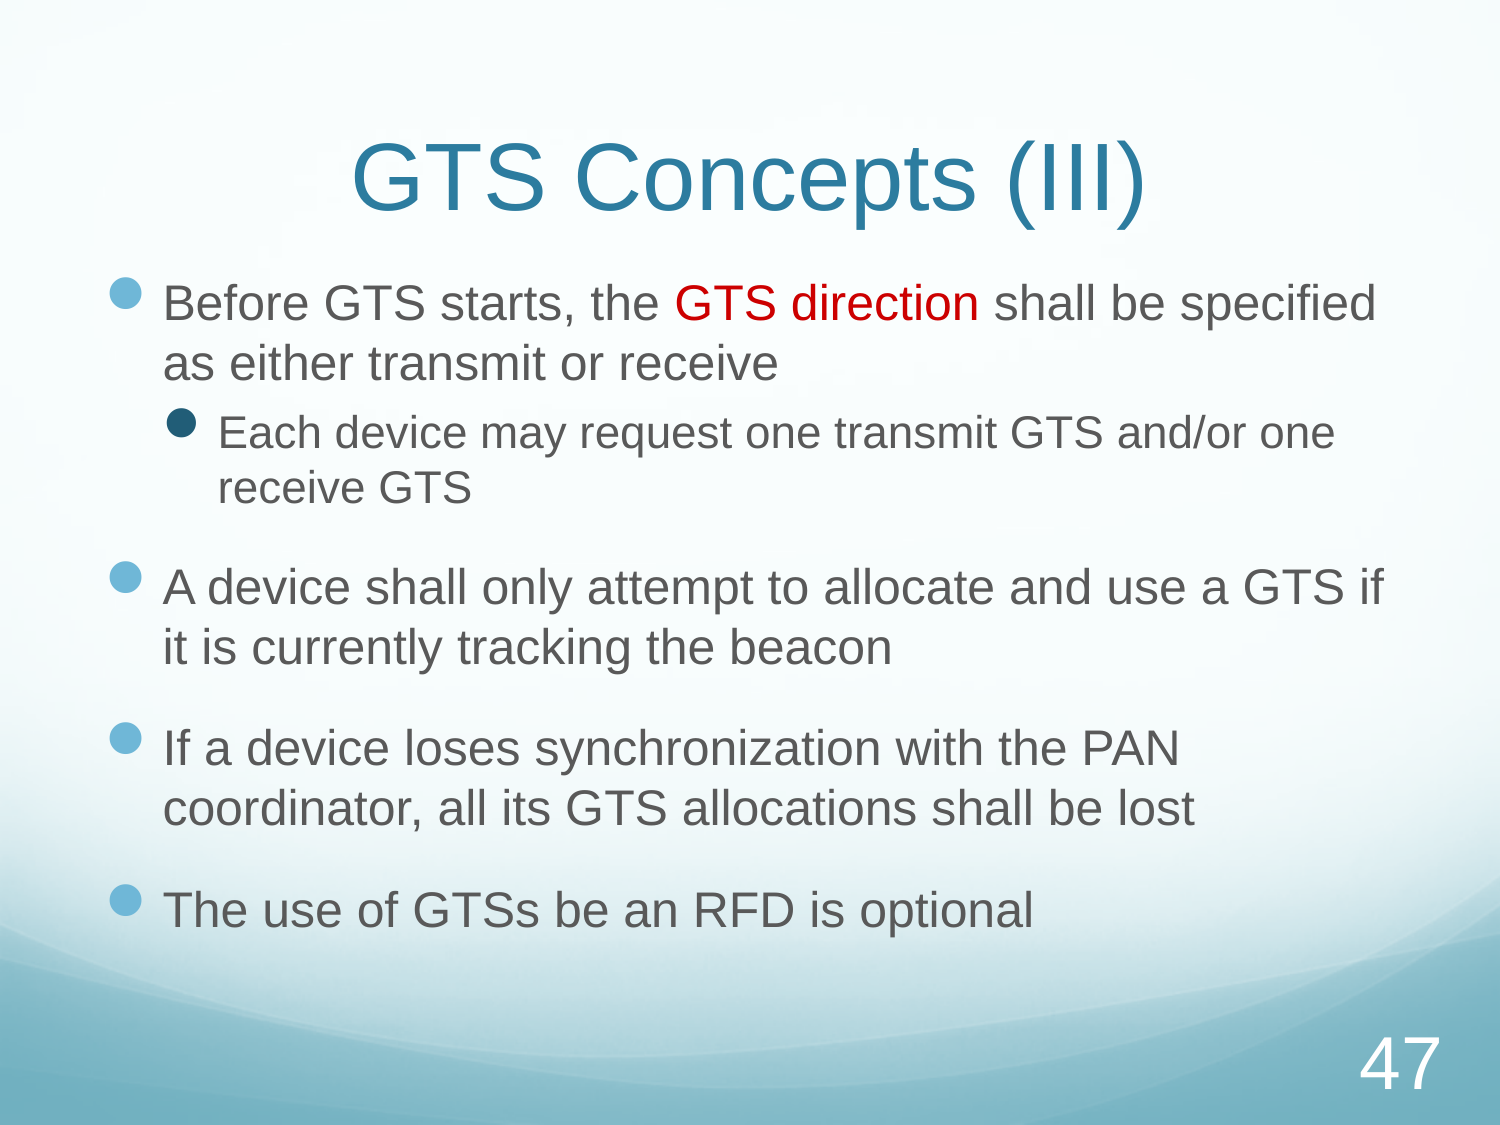

# GTS Concepts (III)
Before GTS starts, the GTS direction shall be specified as either transmit or receive
Each device may request one transmit GTS and/or one receive GTS
A device shall only attempt to allocate and use a GTS if it is currently tracking the beacon
If a device loses synchronization with the PAN coordinator, all its GTS allocations shall be lost
The use of GTSs be an RFD is optional
47